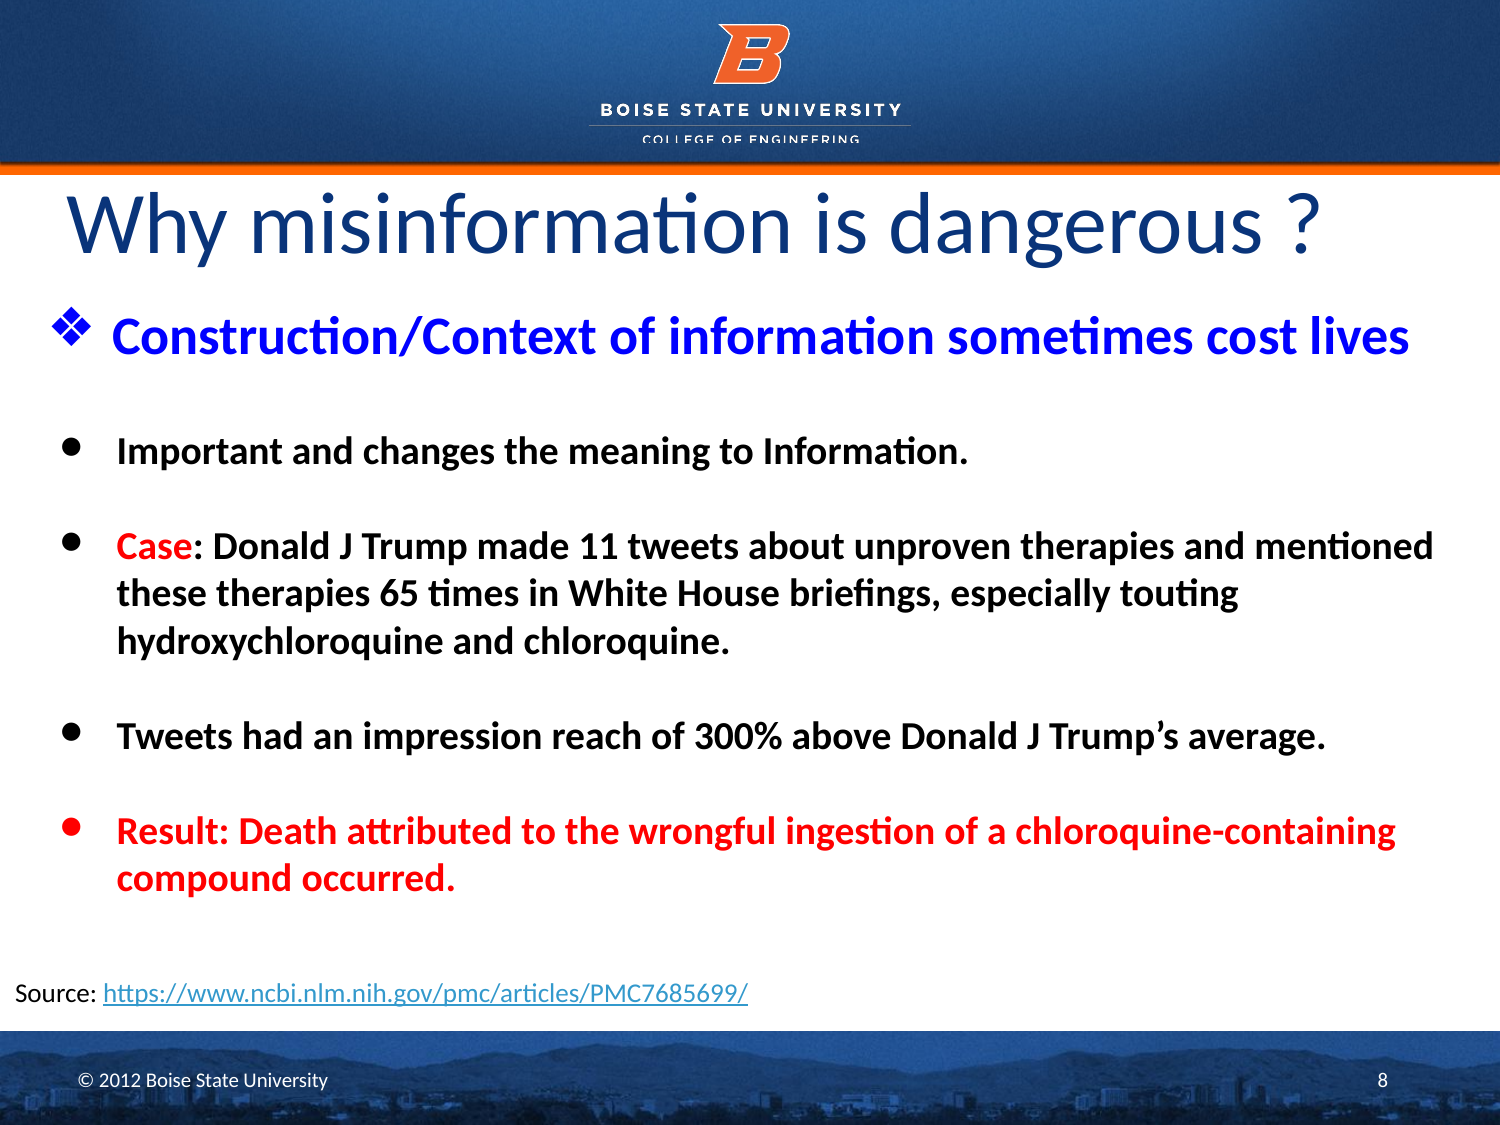

# Why misinformation is dangerous ?
Construction/Context of information sometimes cost lives
Important and changes the meaning to Information.

Case: Donald J Trump made 11 tweets about unproven therapies and mentioned these therapies 65 times in White House briefings, especially touting hydroxychloroquine and chloroquine.

Tweets had an impression reach of 300% above Donald J Trump’s average.

Result: Death attributed to the wrongful ingestion of a chloroquine-containing compound occurred.

Source: https://www.ncbi.nlm.nih.gov/pmc/articles/PMC7685699/